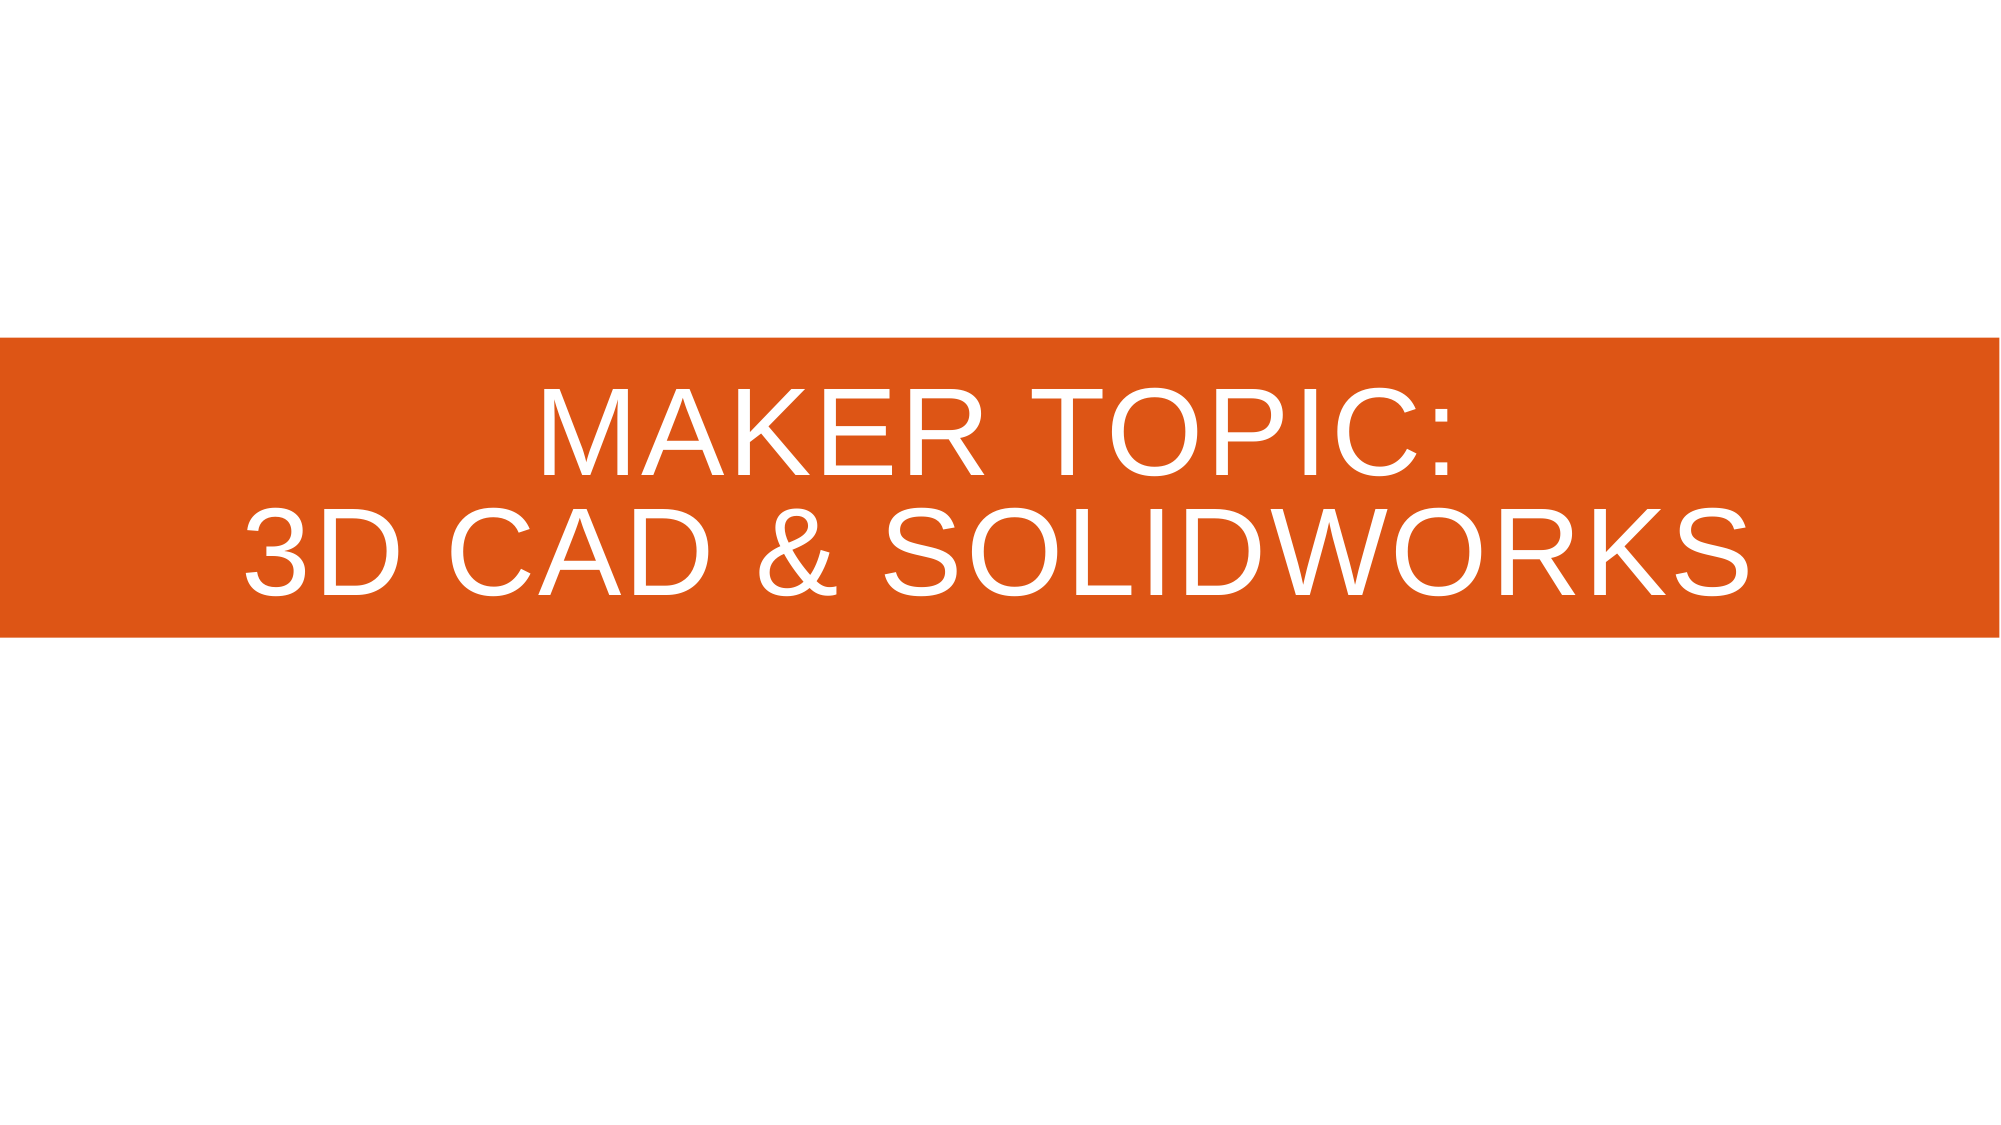

# Maker Topic: 3D CAD & SolidWorks